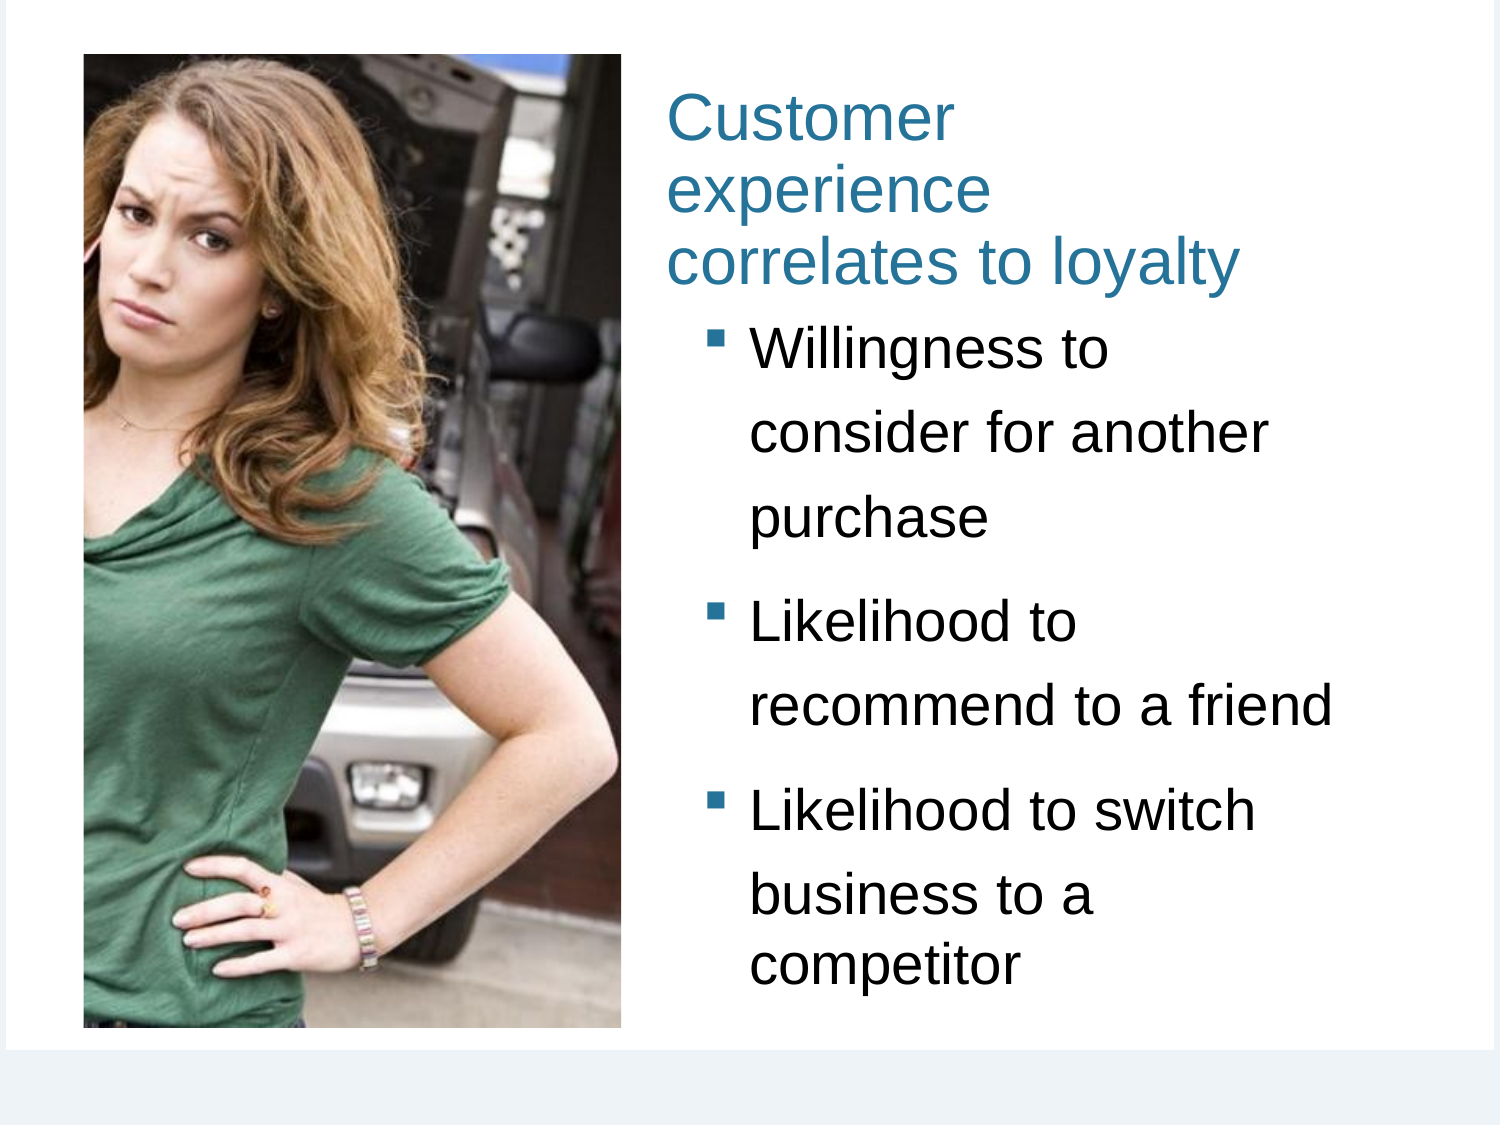

Customer experience correlates to loyalty
Willingness to consider for another purchase

Likelihood to

recommend to a friend

Likelihood to switch

business to a competitor